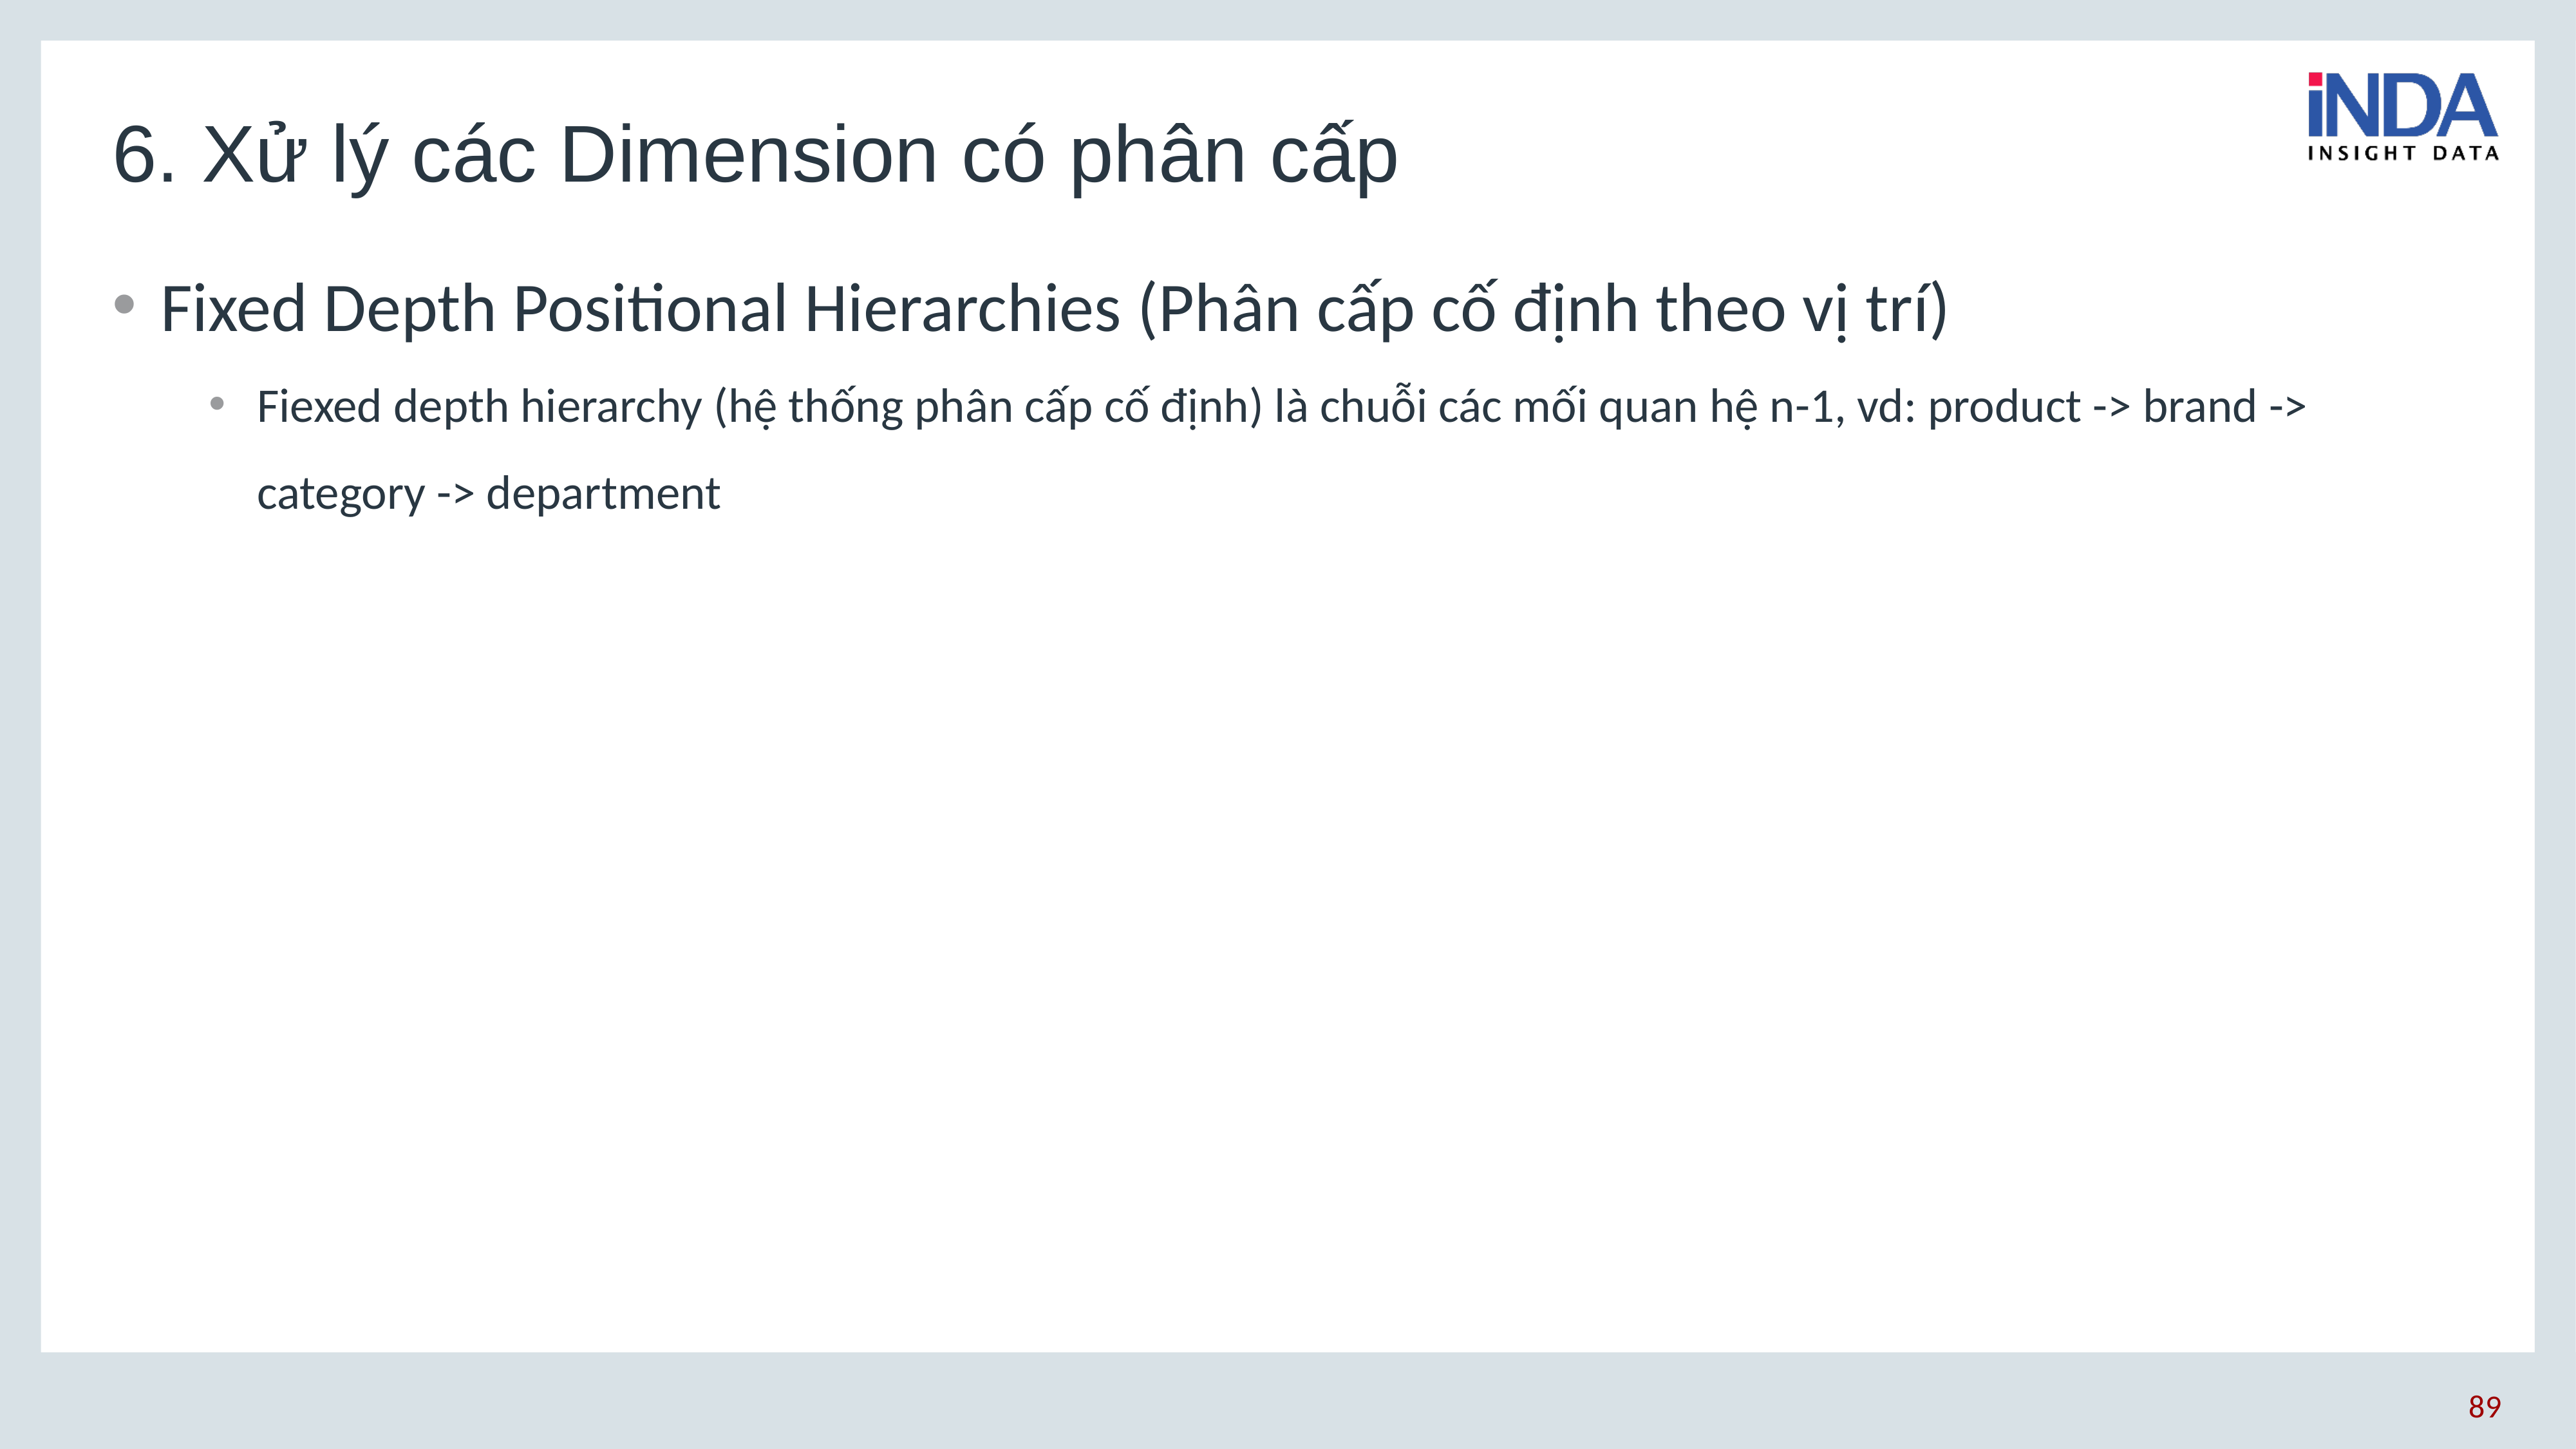

# 6. Xử lý các Dimension có phân cấp
Fixed Depth Positional Hierarchies (Phân cấp cố định theo vị trí)
Fiexed depth hierarchy (hệ thống phân cấp cố định) là chuỗi các mối quan hệ n-1, vd: product -> brand -> category -> department

89